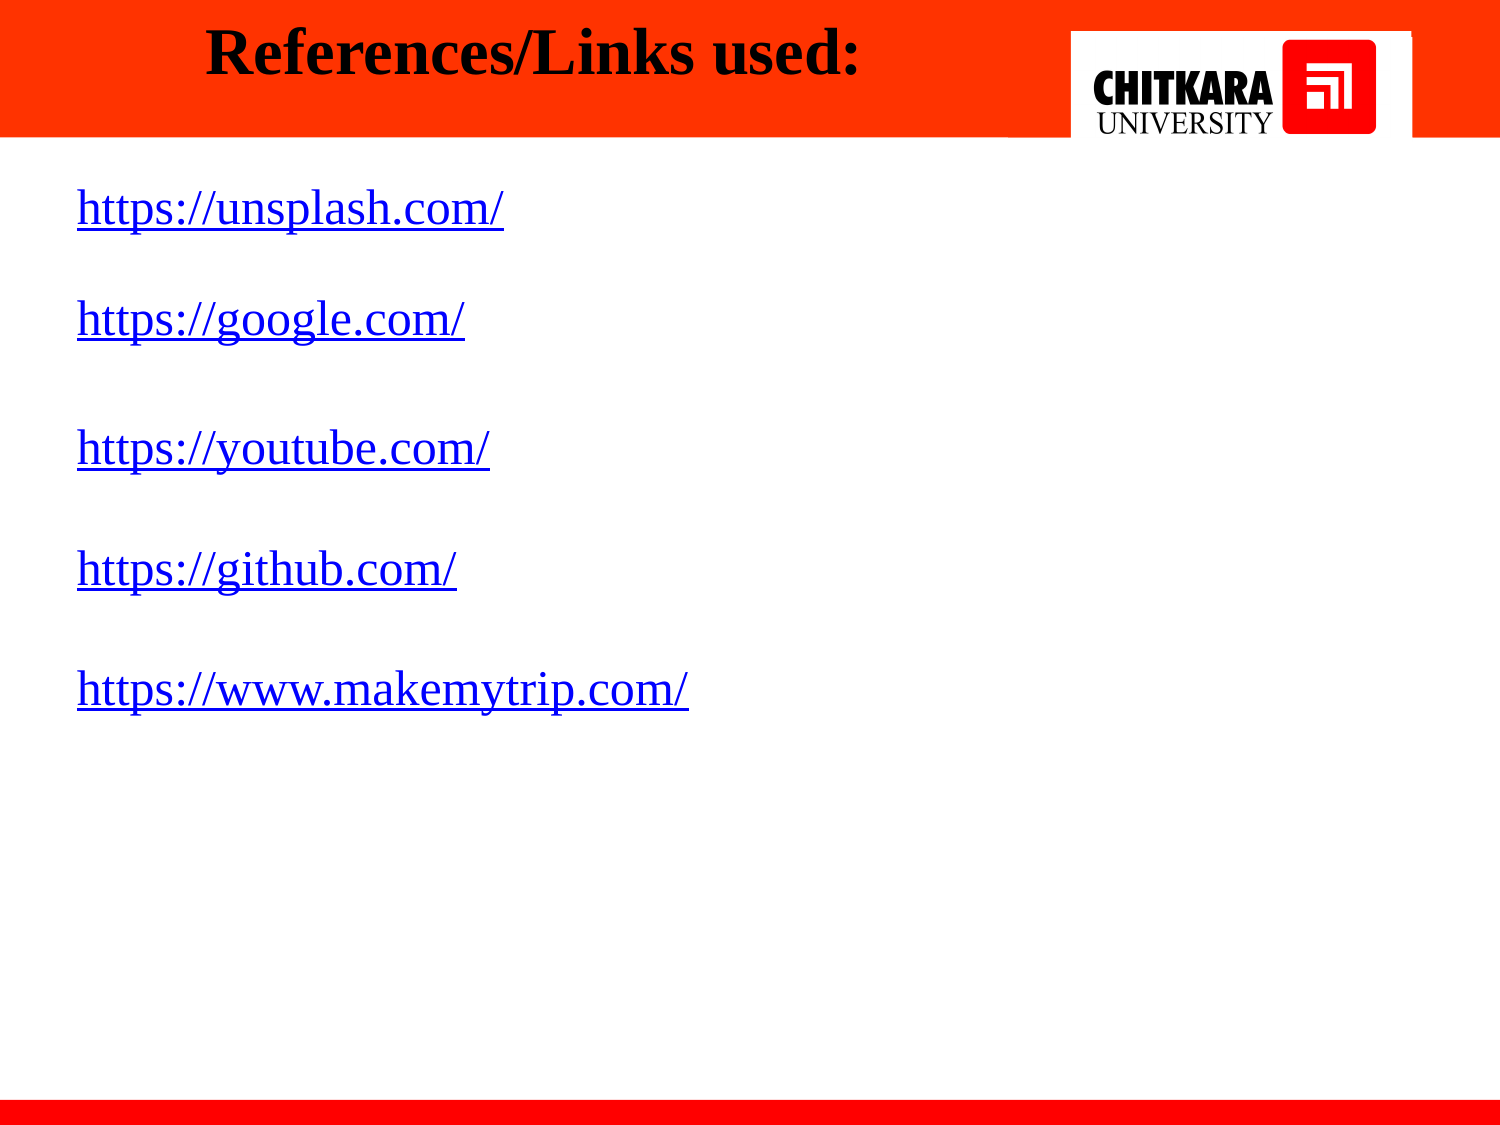

References/Links used:
https://unsplash.com/

https://google.com/

https://youtube.com/

https://github.com/

https://www.makemytrip.com/